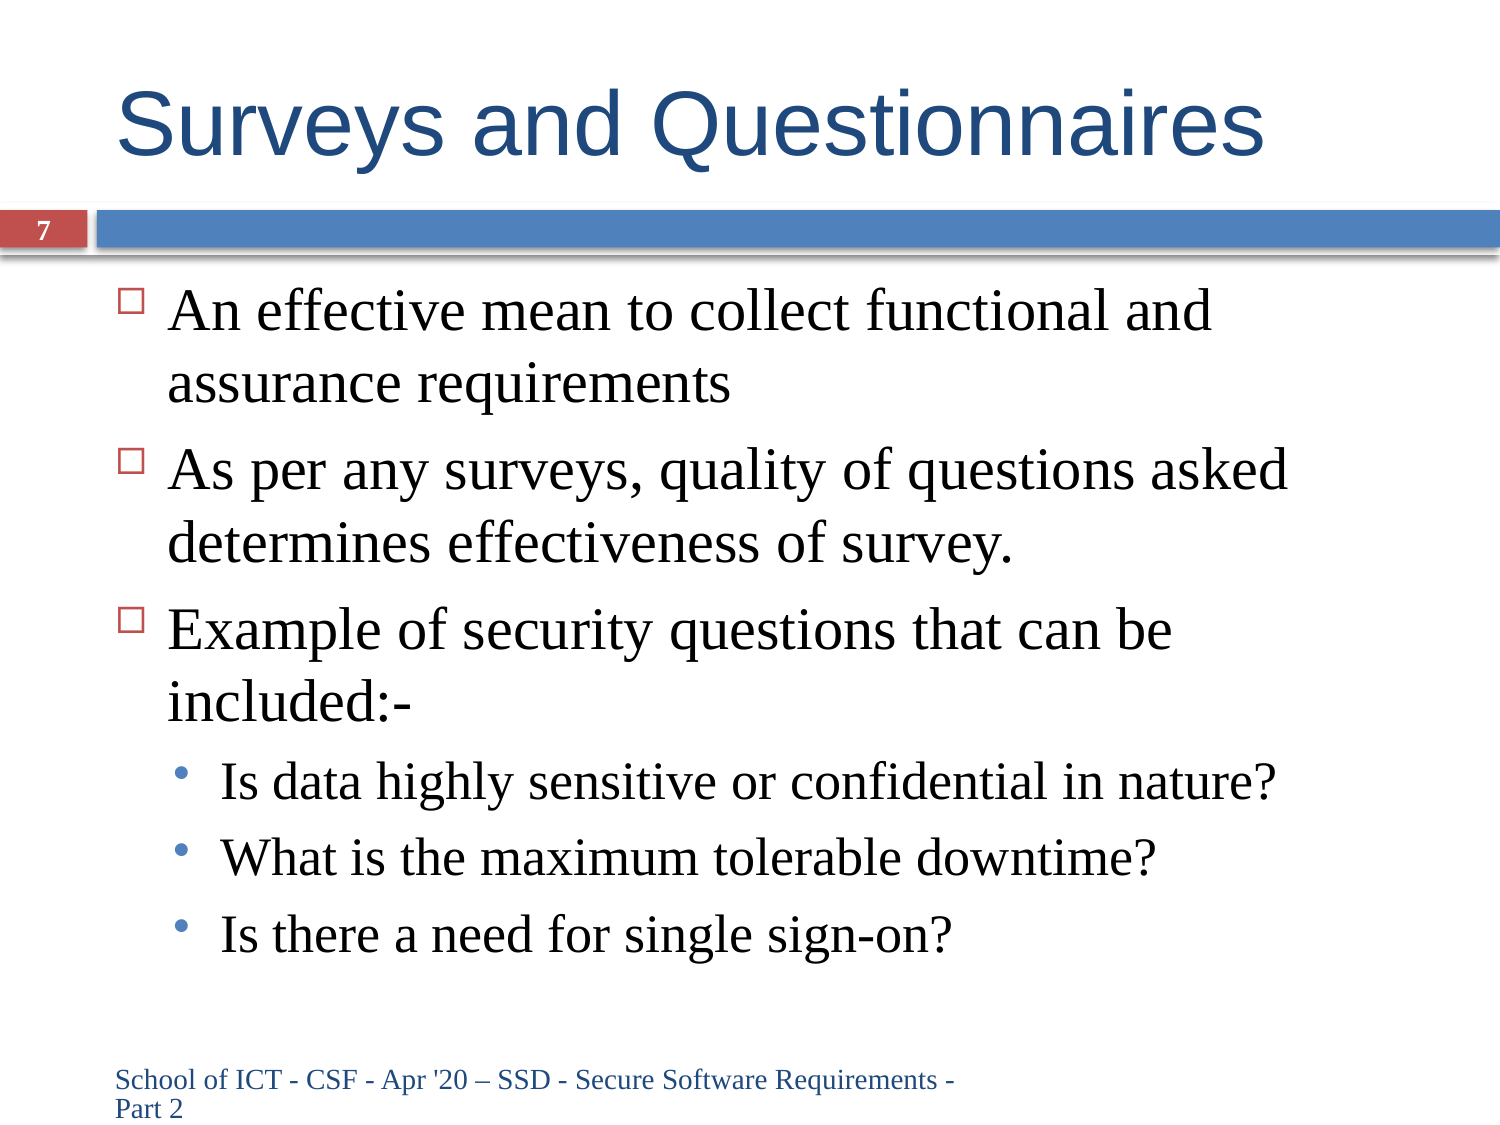

# Surveys and Questionnaires
7
An effective mean to collect functional and assurance requirements
As per any surveys, quality of questions asked determines effectiveness of survey.
Example of security questions that can be included:-
Is data highly sensitive or confidential in nature?
What is the maximum tolerable downtime?
Is there a need for single sign-on?
School of ICT - CSF - Apr '20 – SSD - Secure Software Requirements - Part 2